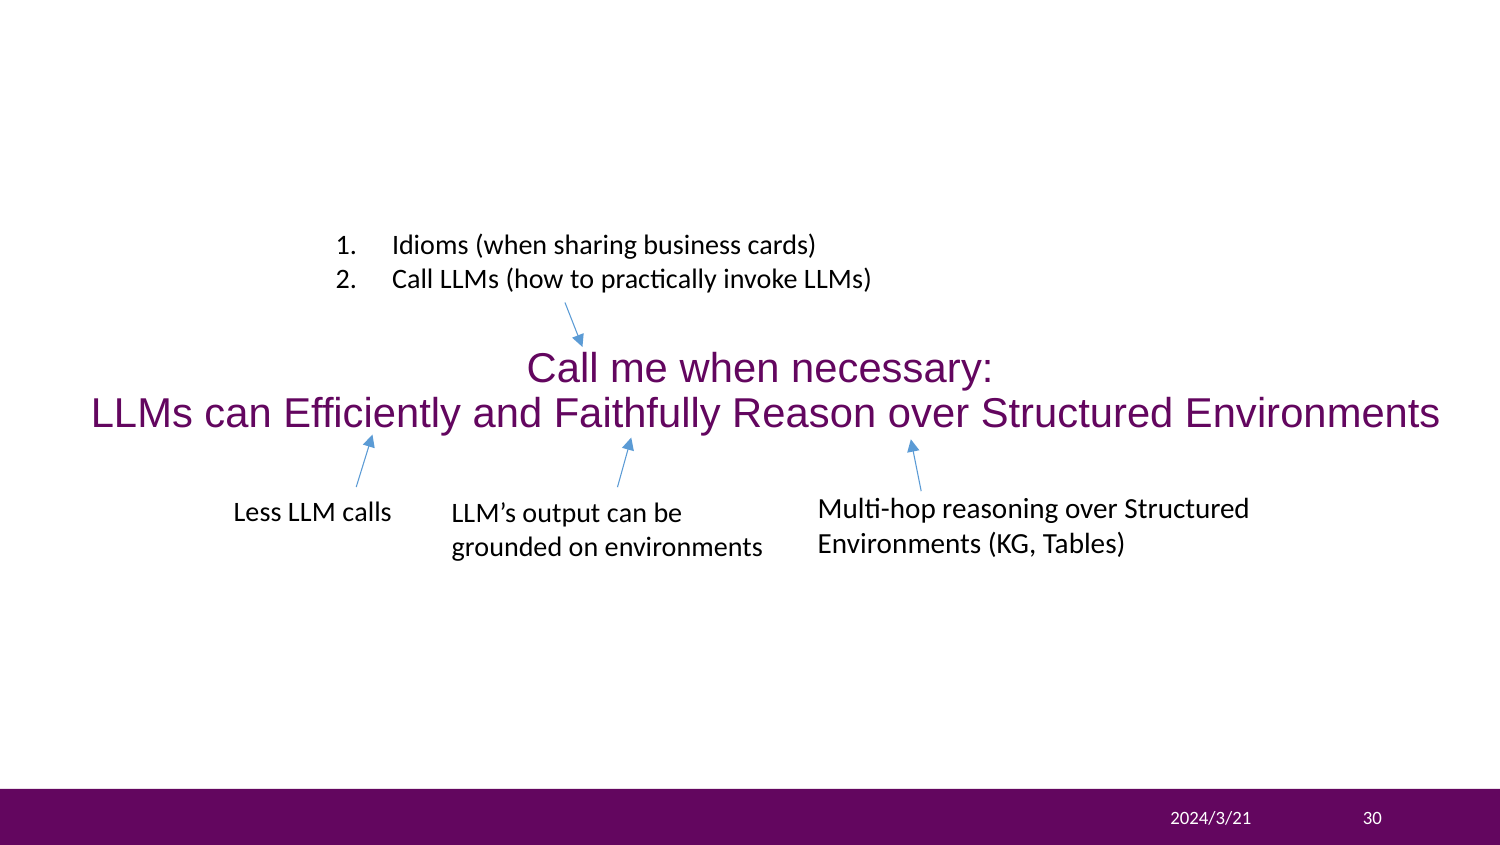

Idioms (when sharing business cards)
Call LLMs (how to practically invoke LLMs)
# Call me when necessary: LLMs can Efficiently and Faithfully Reason over Structured Environments
Multi-hop reasoning over Structured Environments (KG, Tables)
Less LLM calls
LLM’s output can be grounded on environments
2024/3/21
30